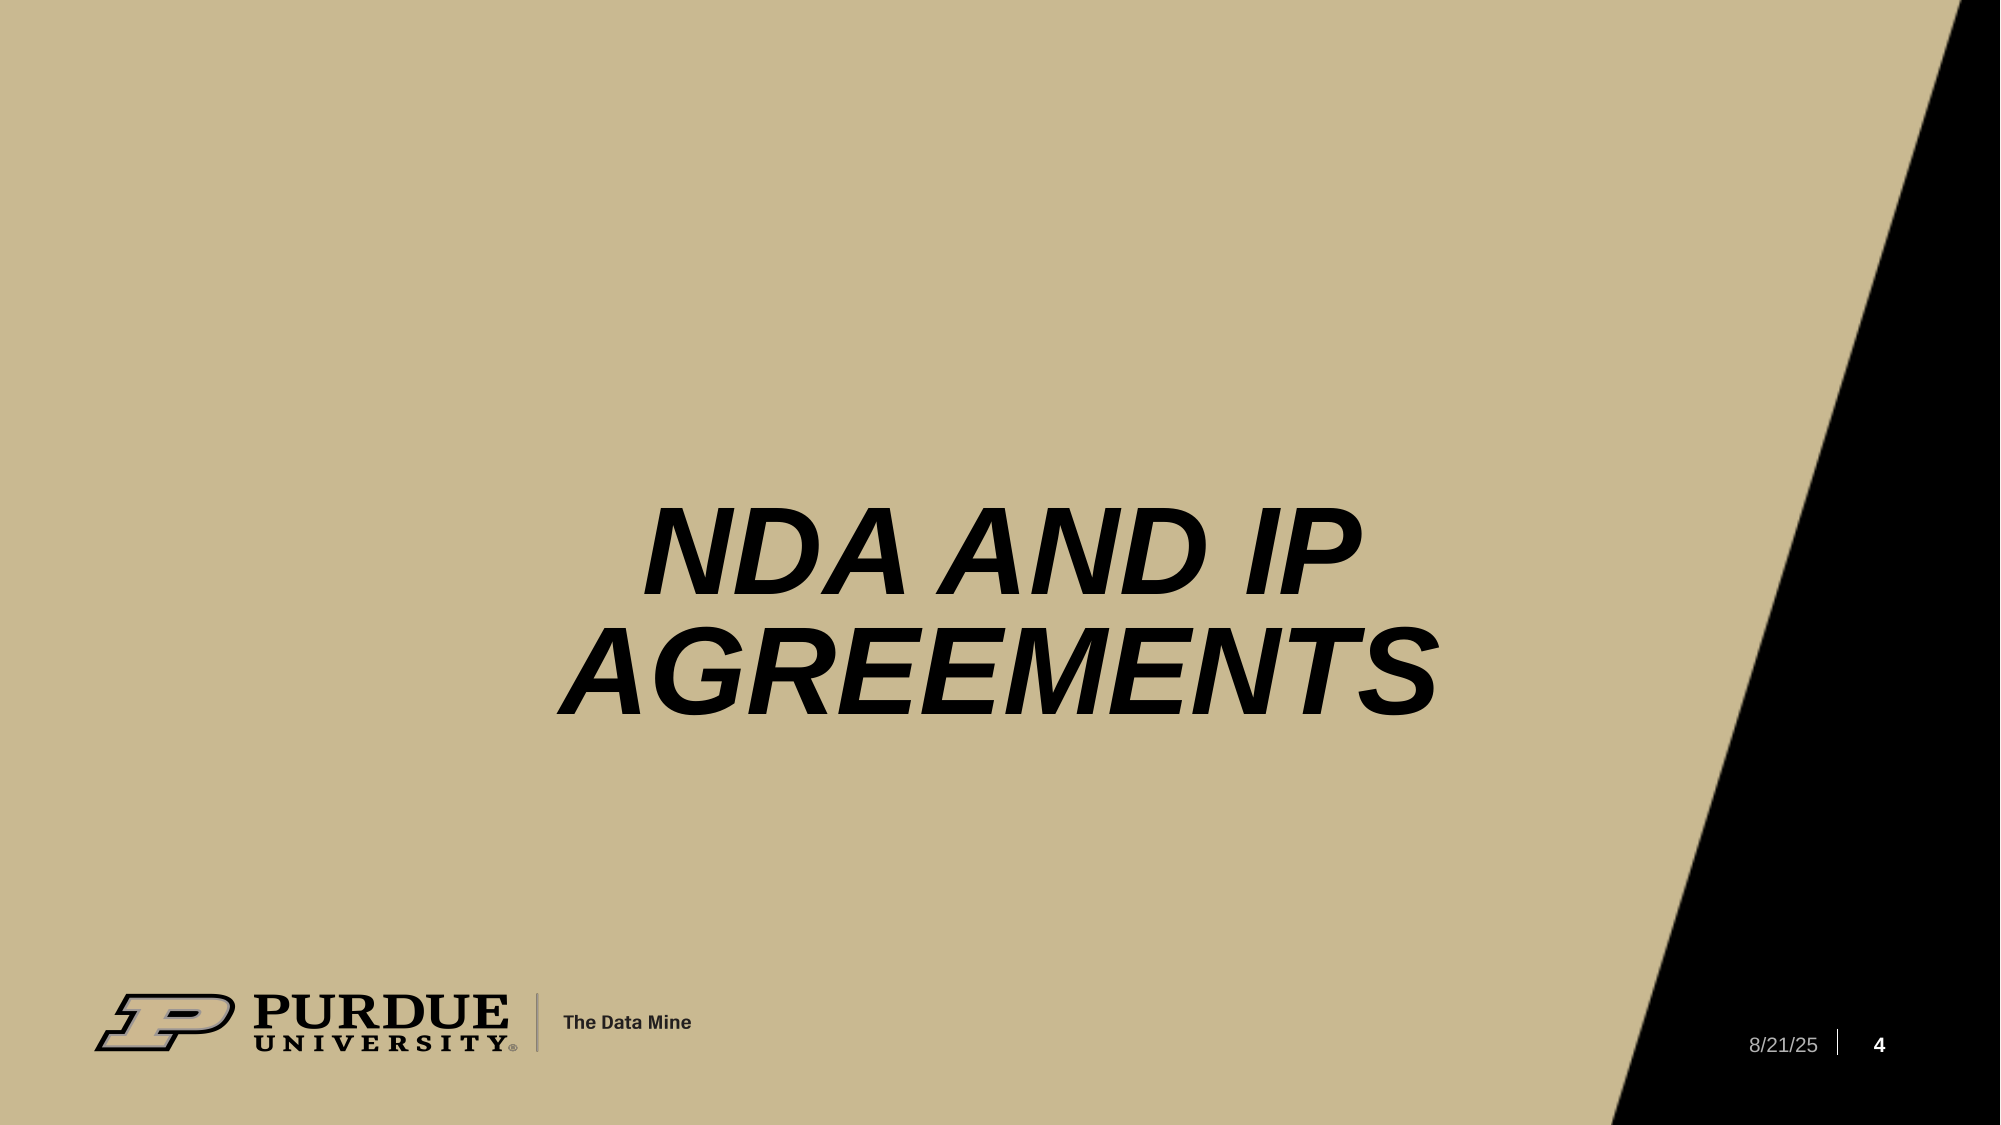

# NDA and IP Agreements
4
8/21/25